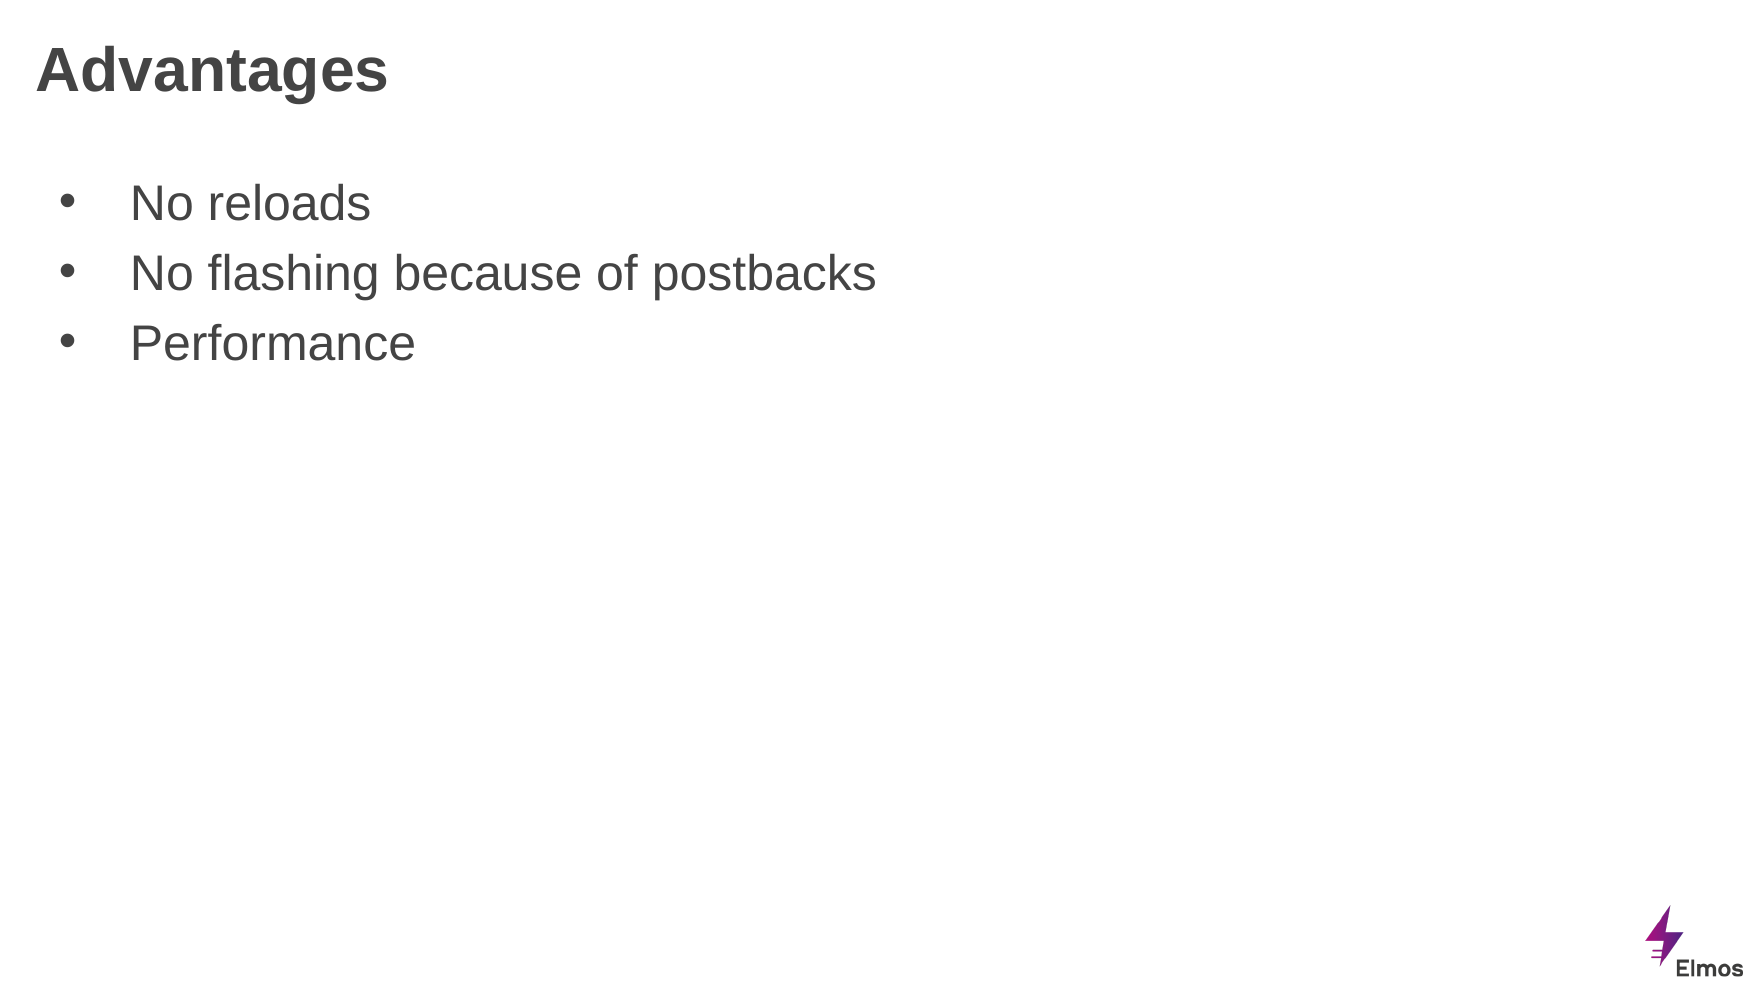

# Advantages
No reloads
No flashing because of postbacks
Performance